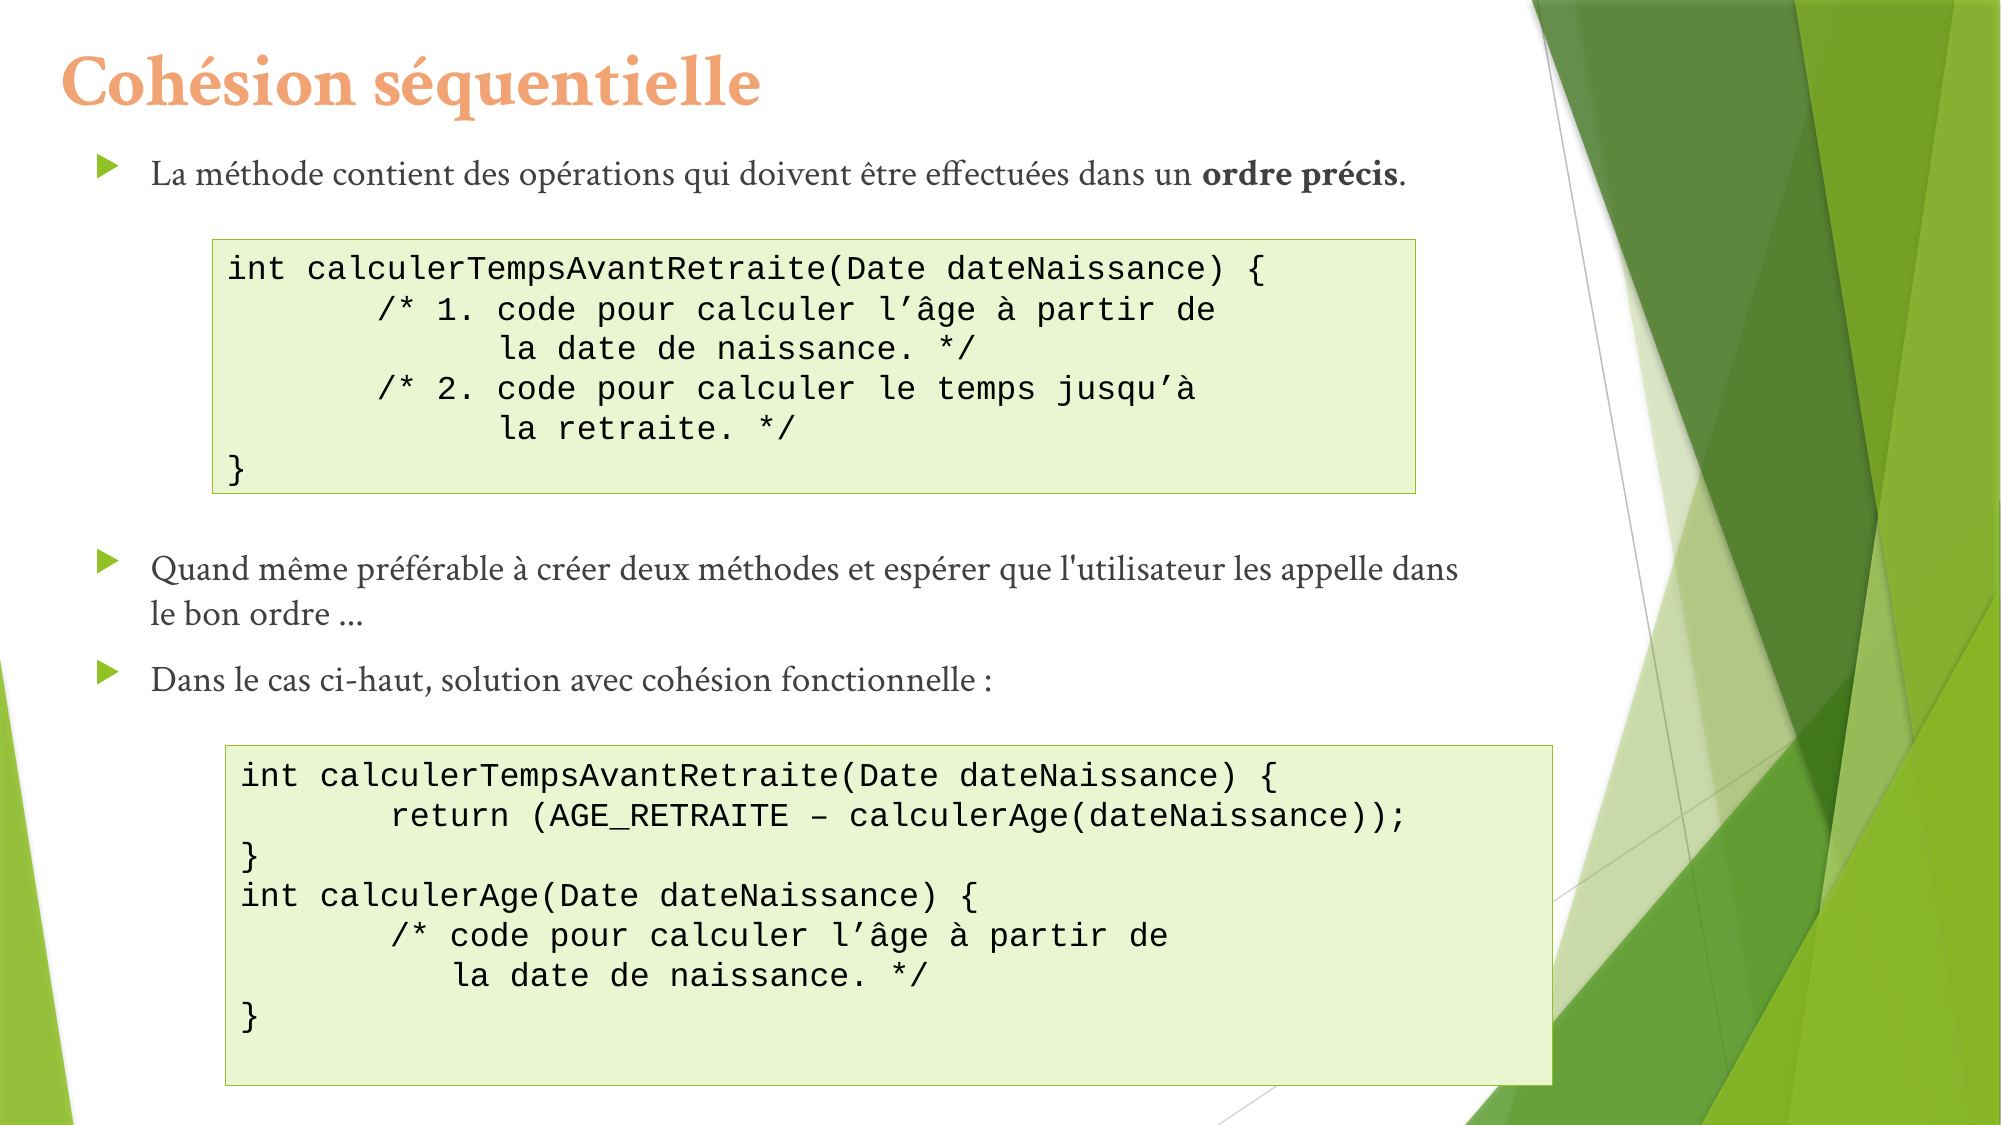

# Cohésion séquentielle
La méthode contient des opérations qui doivent être effectuées dans un ordre précis.

Quand même préférable à créer deux méthodes et espérer que l'utilisateur les appelle dans le bon ordre ...
Dans le cas ci-haut, solution avec cohésion fonctionnelle :

int calculerTempsAvantRetraite(Date dateNaissance) {
	/* 1. code pour calculer l’âge à partir de
	      la date de naissance. */
	/* 2. code pour calculer le temps jusqu’à
	      la retraite. */
}
int calculerTempsAvantRetraite(Date dateNaissance) {
	return (AGE_RETRAITE – calculerAge(dateNaissance));
}
int calculerAge(Date dateNaissance) {
	/* code pour calculer l’âge à partir de
	   la date de naissance. */
}